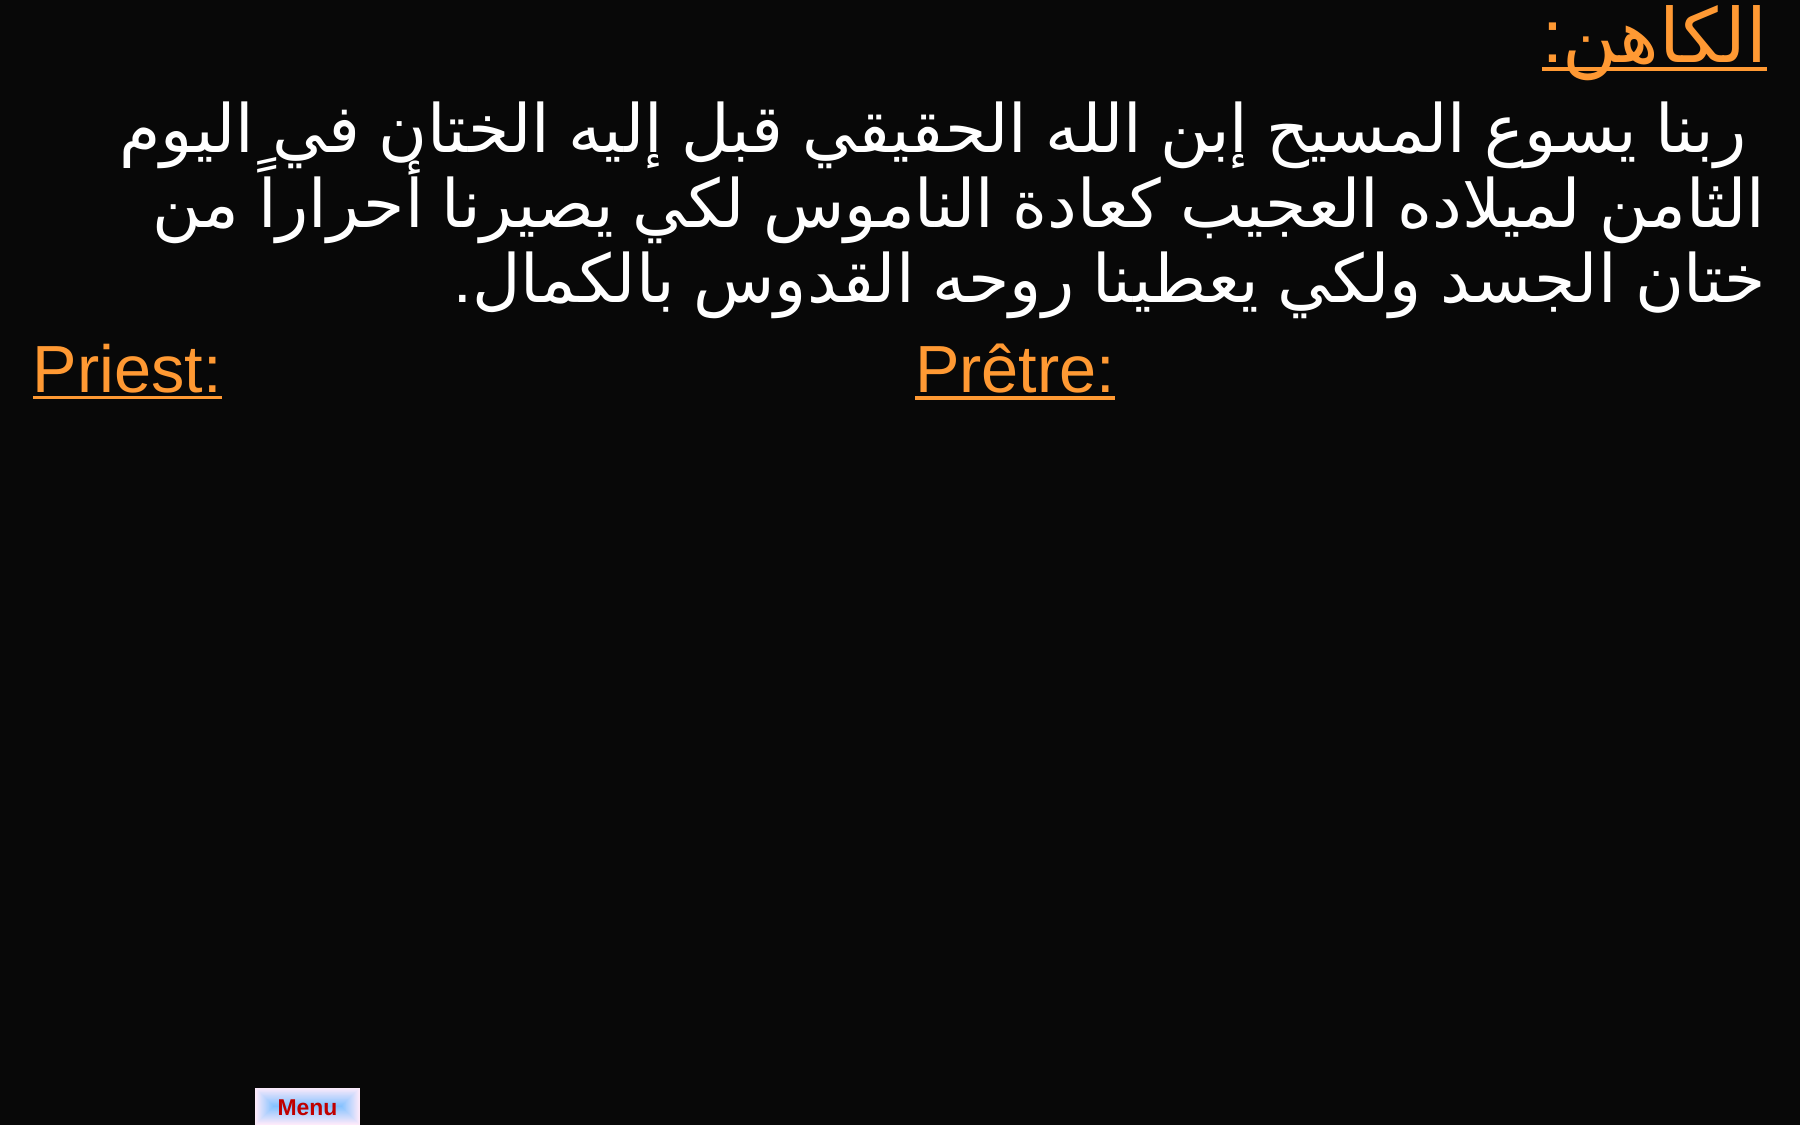

| الكاهن: ربنا يسوع المسيح إبن الله الحقيقي قبل إليه الختان في اليوم الثامن لميلاده العجيب كعادة الناموس لكي يصيرنا أحراراً من ختان الجسد ولكي يعطينا روحه القدوس بالكمال. |  |
| --- | --- |
| Priest: | Prêtre: |

Menu